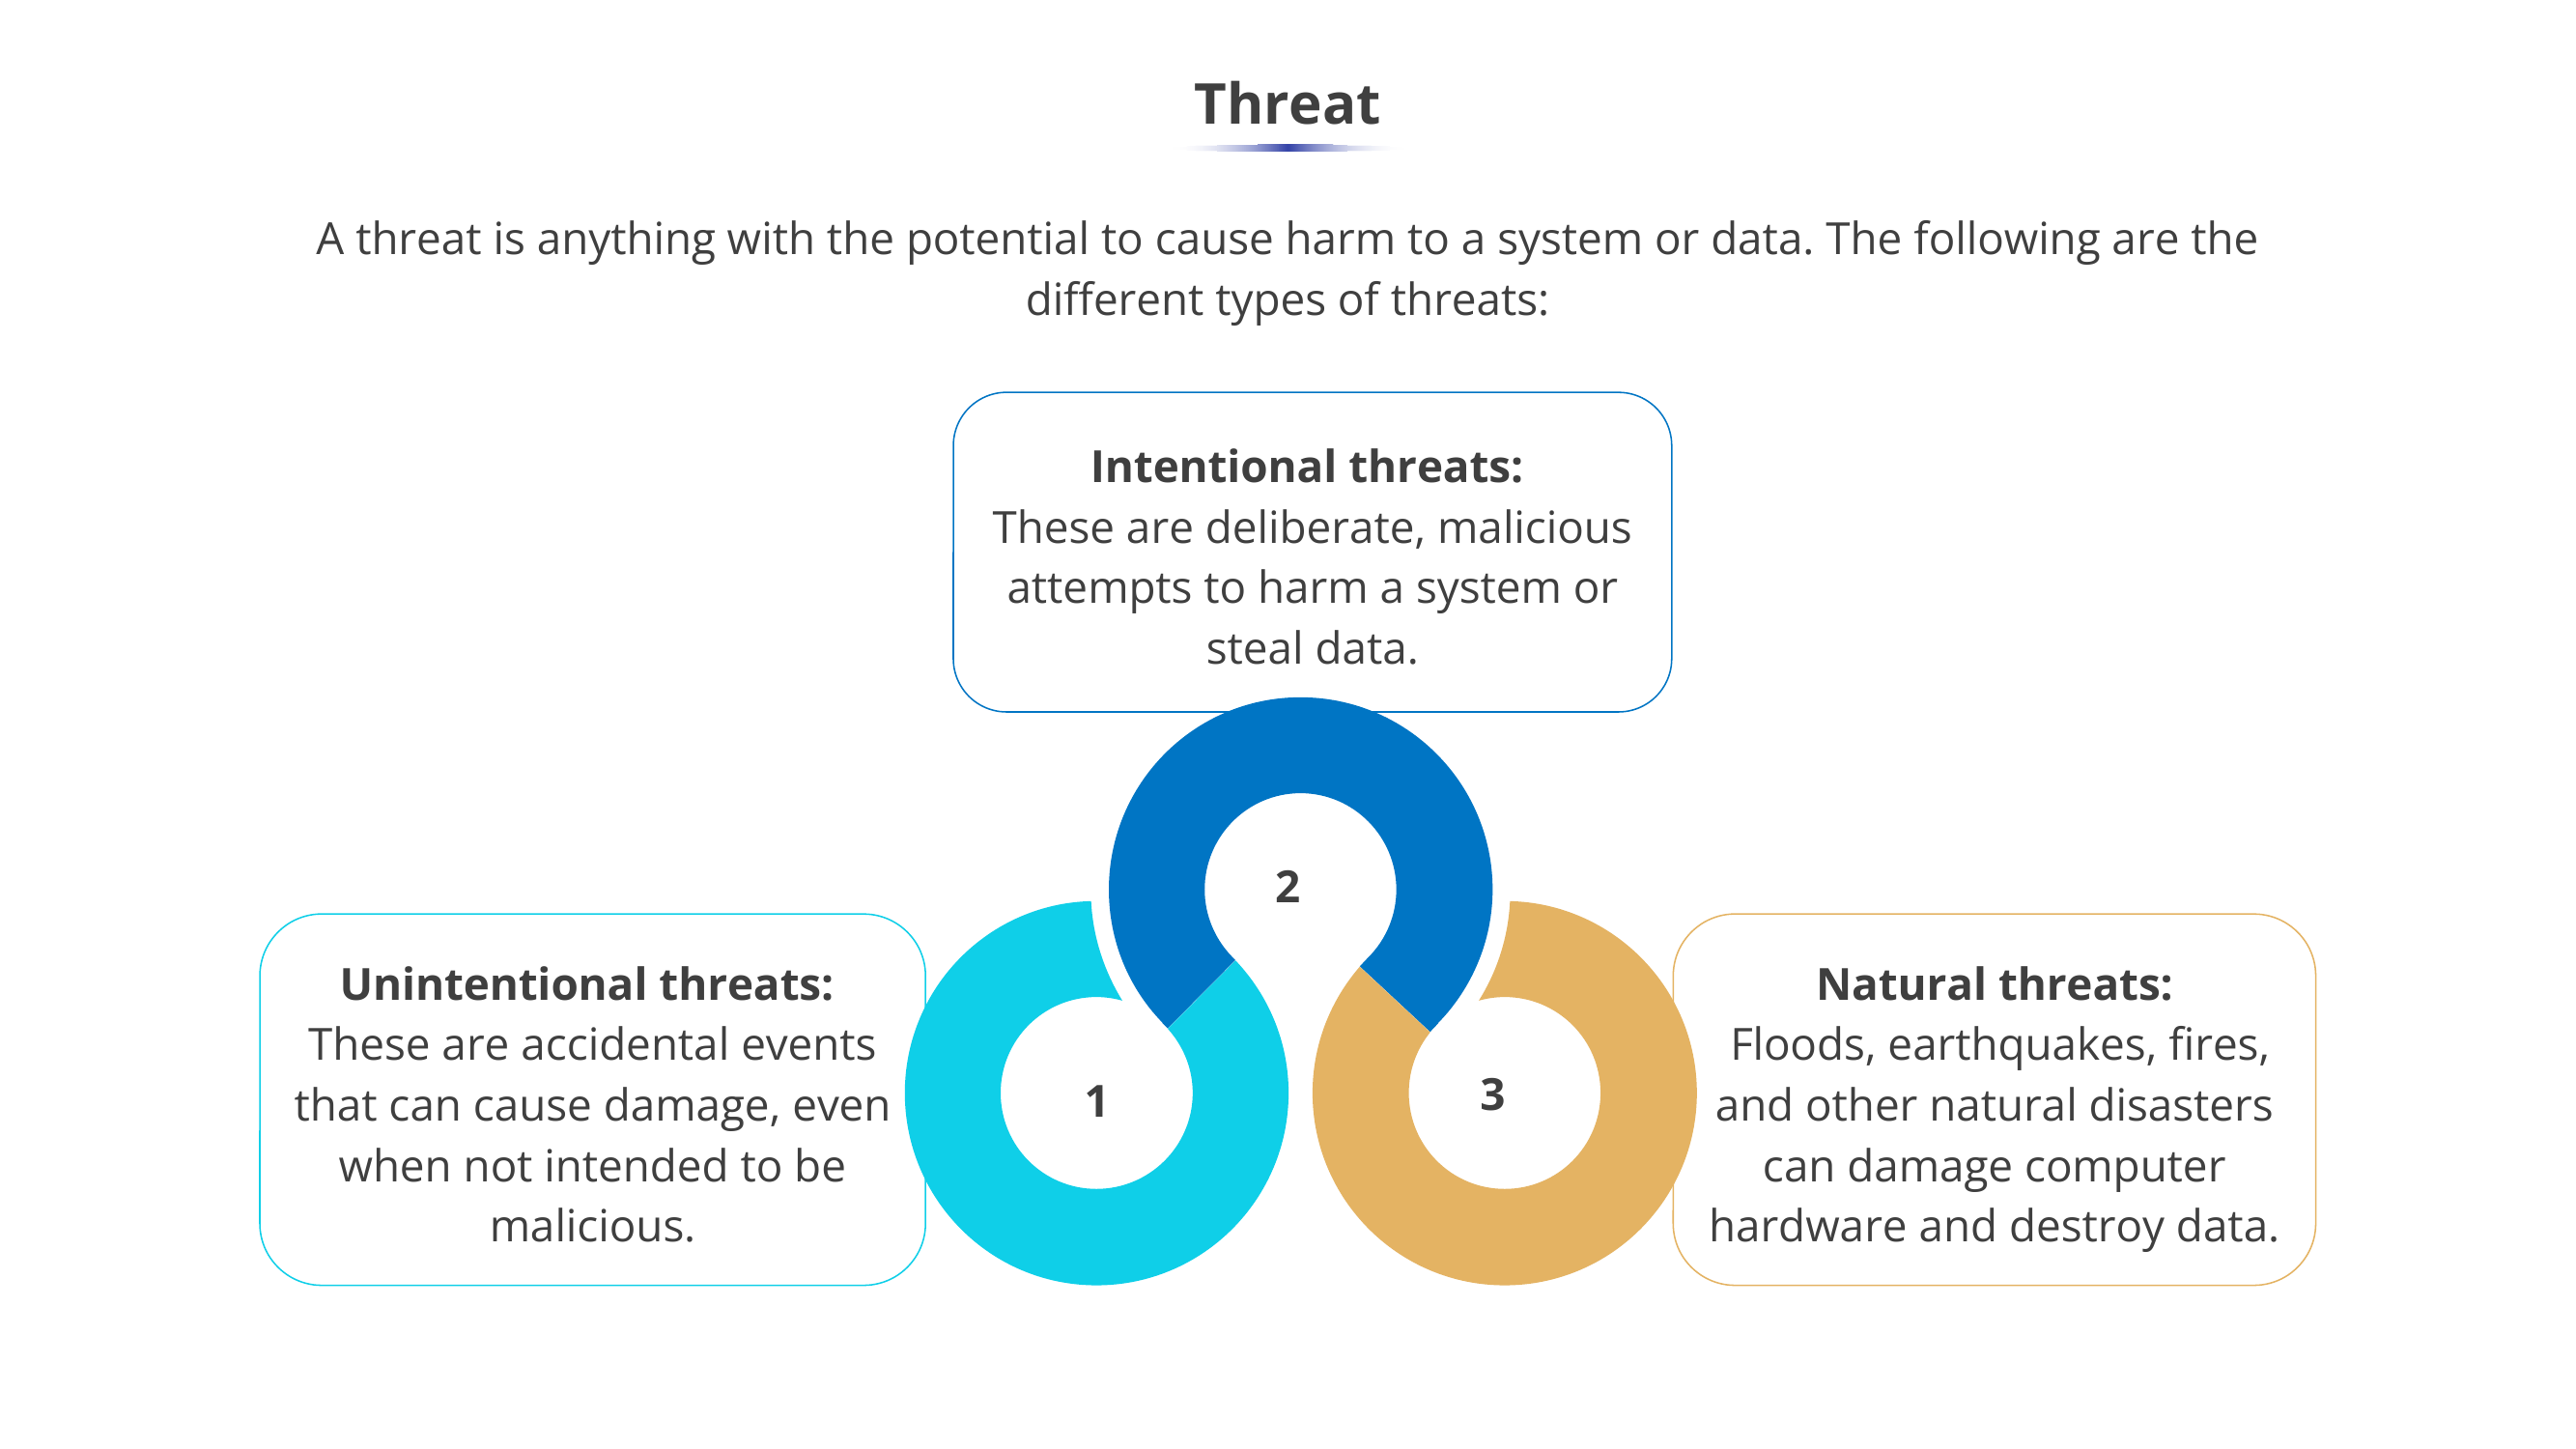

# Threat

A threat is anything with the potential to cause harm to a system or data. The following are the different types of threats:
Intentional threats:
These are deliberate, malicious attempts to harm a system or steal data.

Unintentional threats:
These are accidental events that can cause damage, even when not intended to be malicious.
Natural threats:
 Floods, earthquakes, fires, and other natural disasters can damage computer hardware and destroy data.
2
3
1